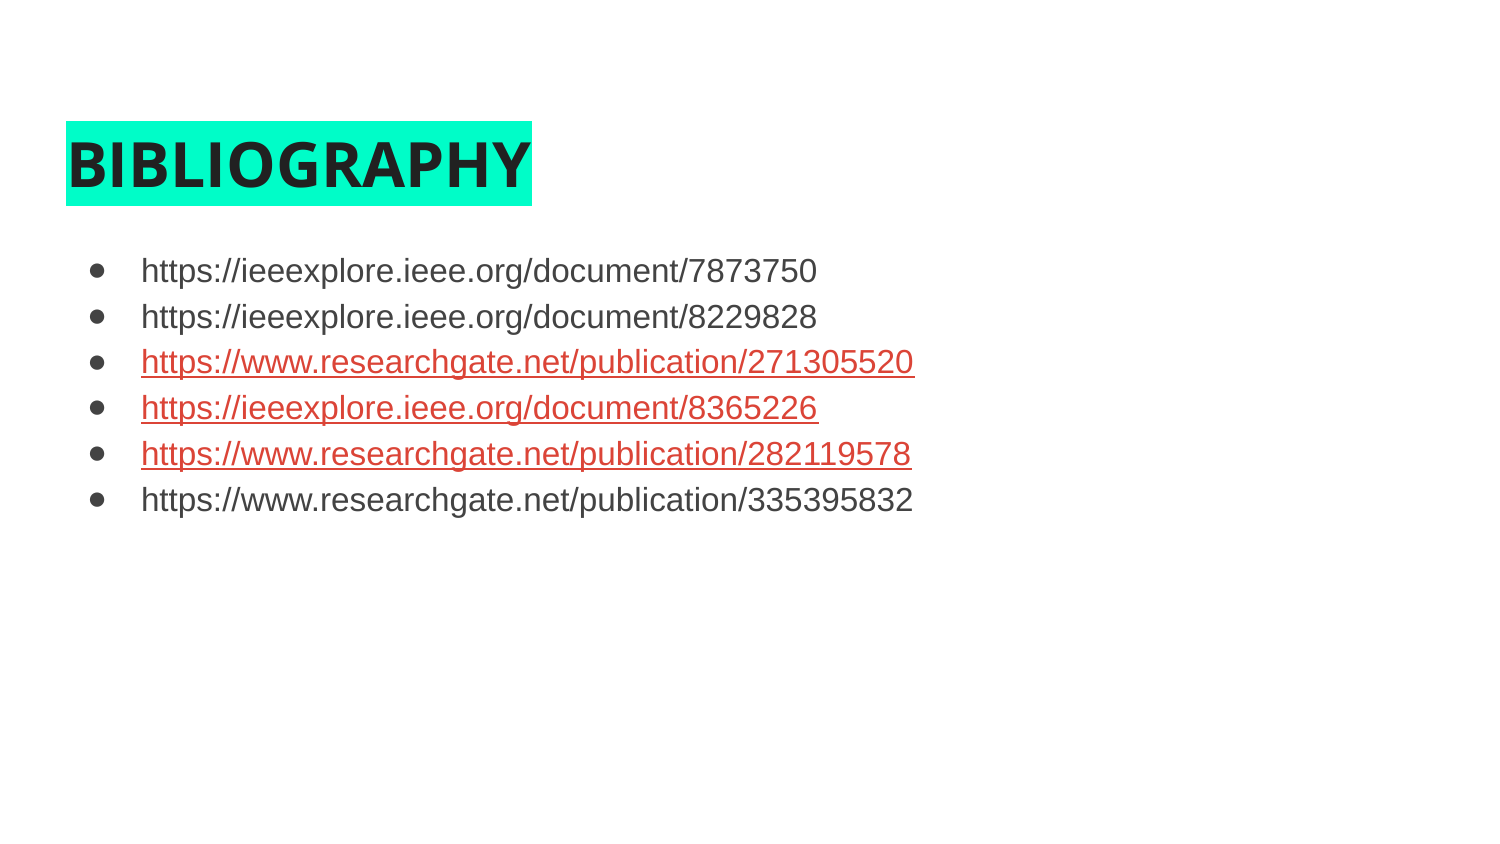

# BIBLIOGRAPHY
https://ieeexplore.ieee.org/document/7873750
https://ieeexplore.ieee.org/document/8229828
https://www.researchgate.net/publication/271305520
https://ieeexplore.ieee.org/document/8365226
https://www.researchgate.net/publication/282119578
https://www.researchgate.net/publication/335395832